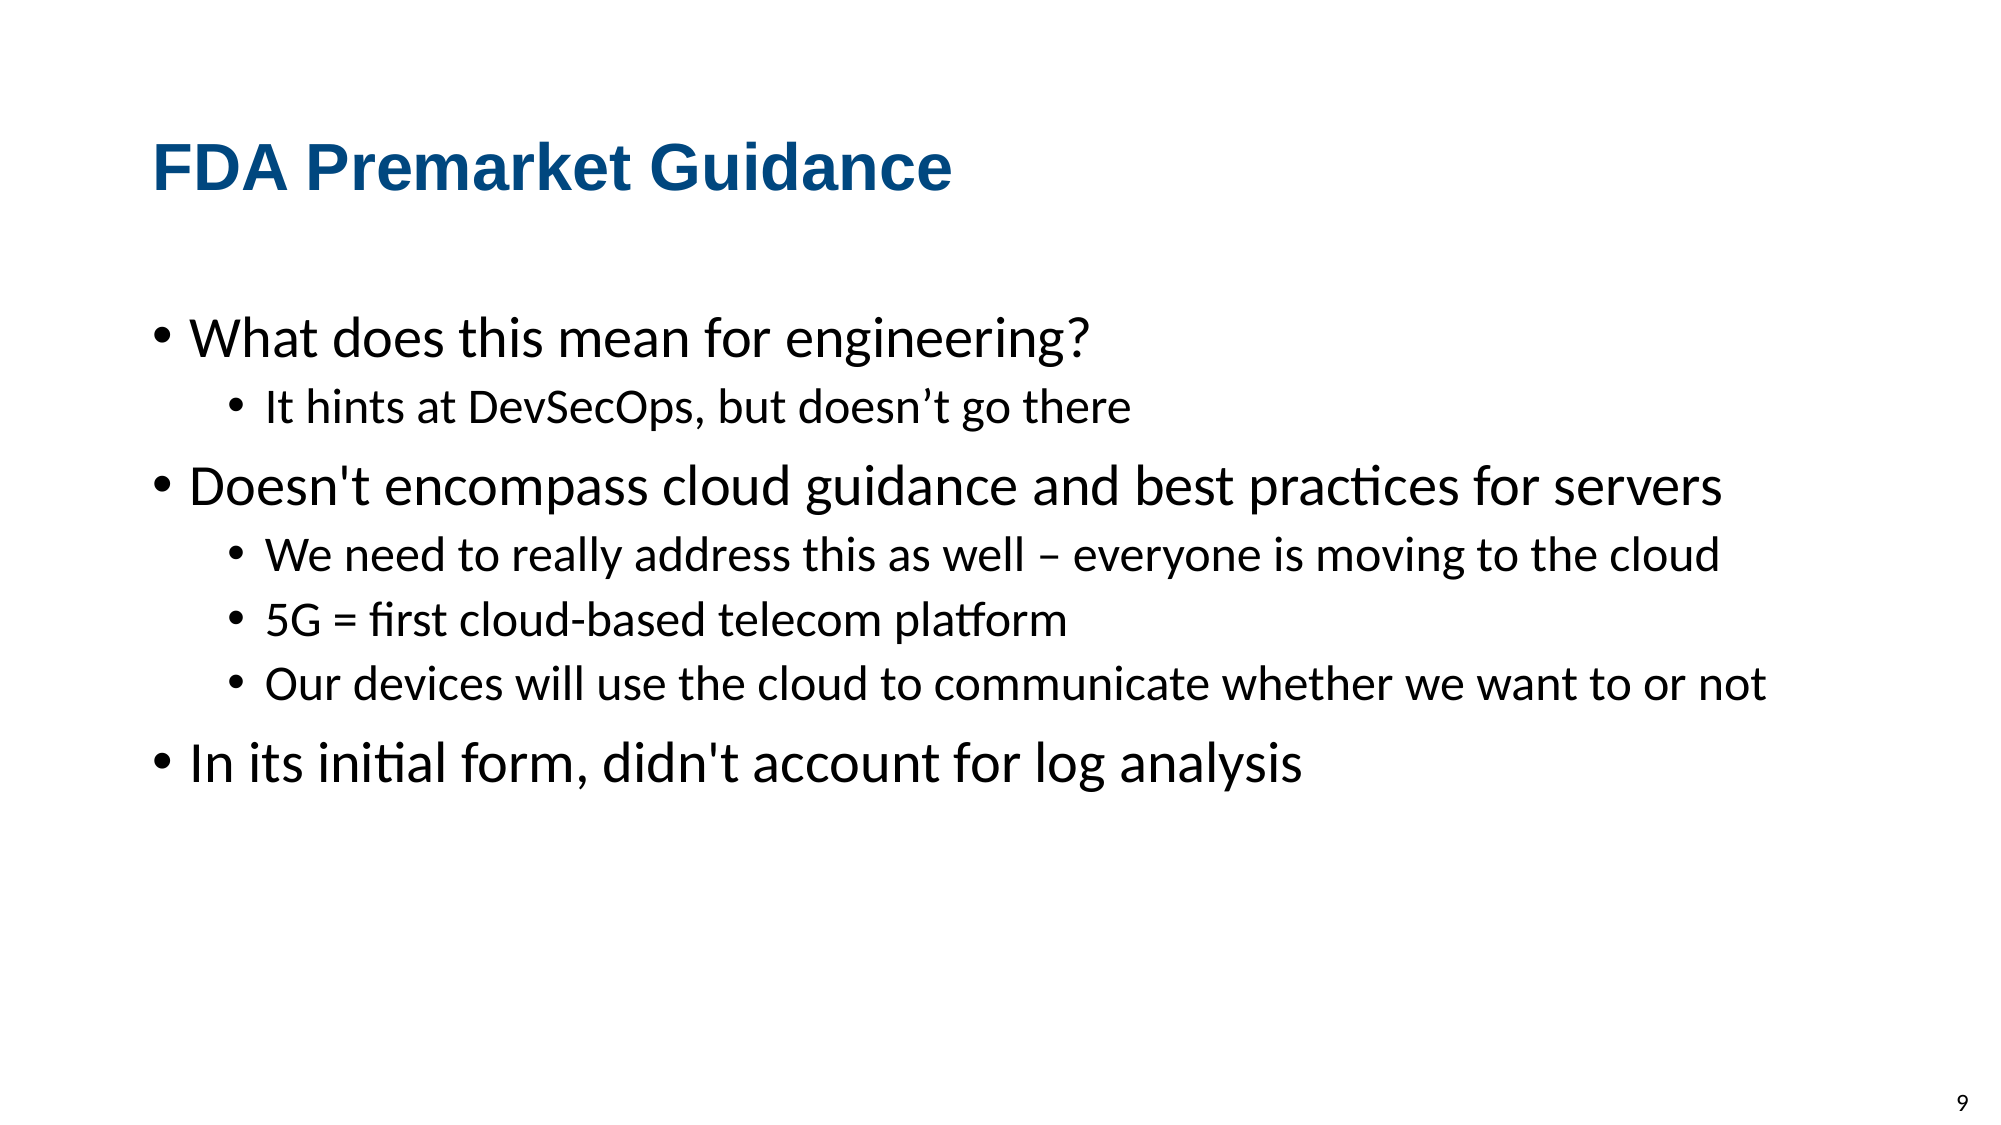

# FDA Premarket Guidance
What does this mean for engineering?
It hints at DevSecOps, but doesn’t go there
Doesn't encompass cloud guidance and best practices for servers
We need to really address this as well – everyone is moving to the cloud
5G = first cloud-based telecom platform
Our devices will use the cloud to communicate whether we want to or not
In its initial form, didn't account for log analysis

9